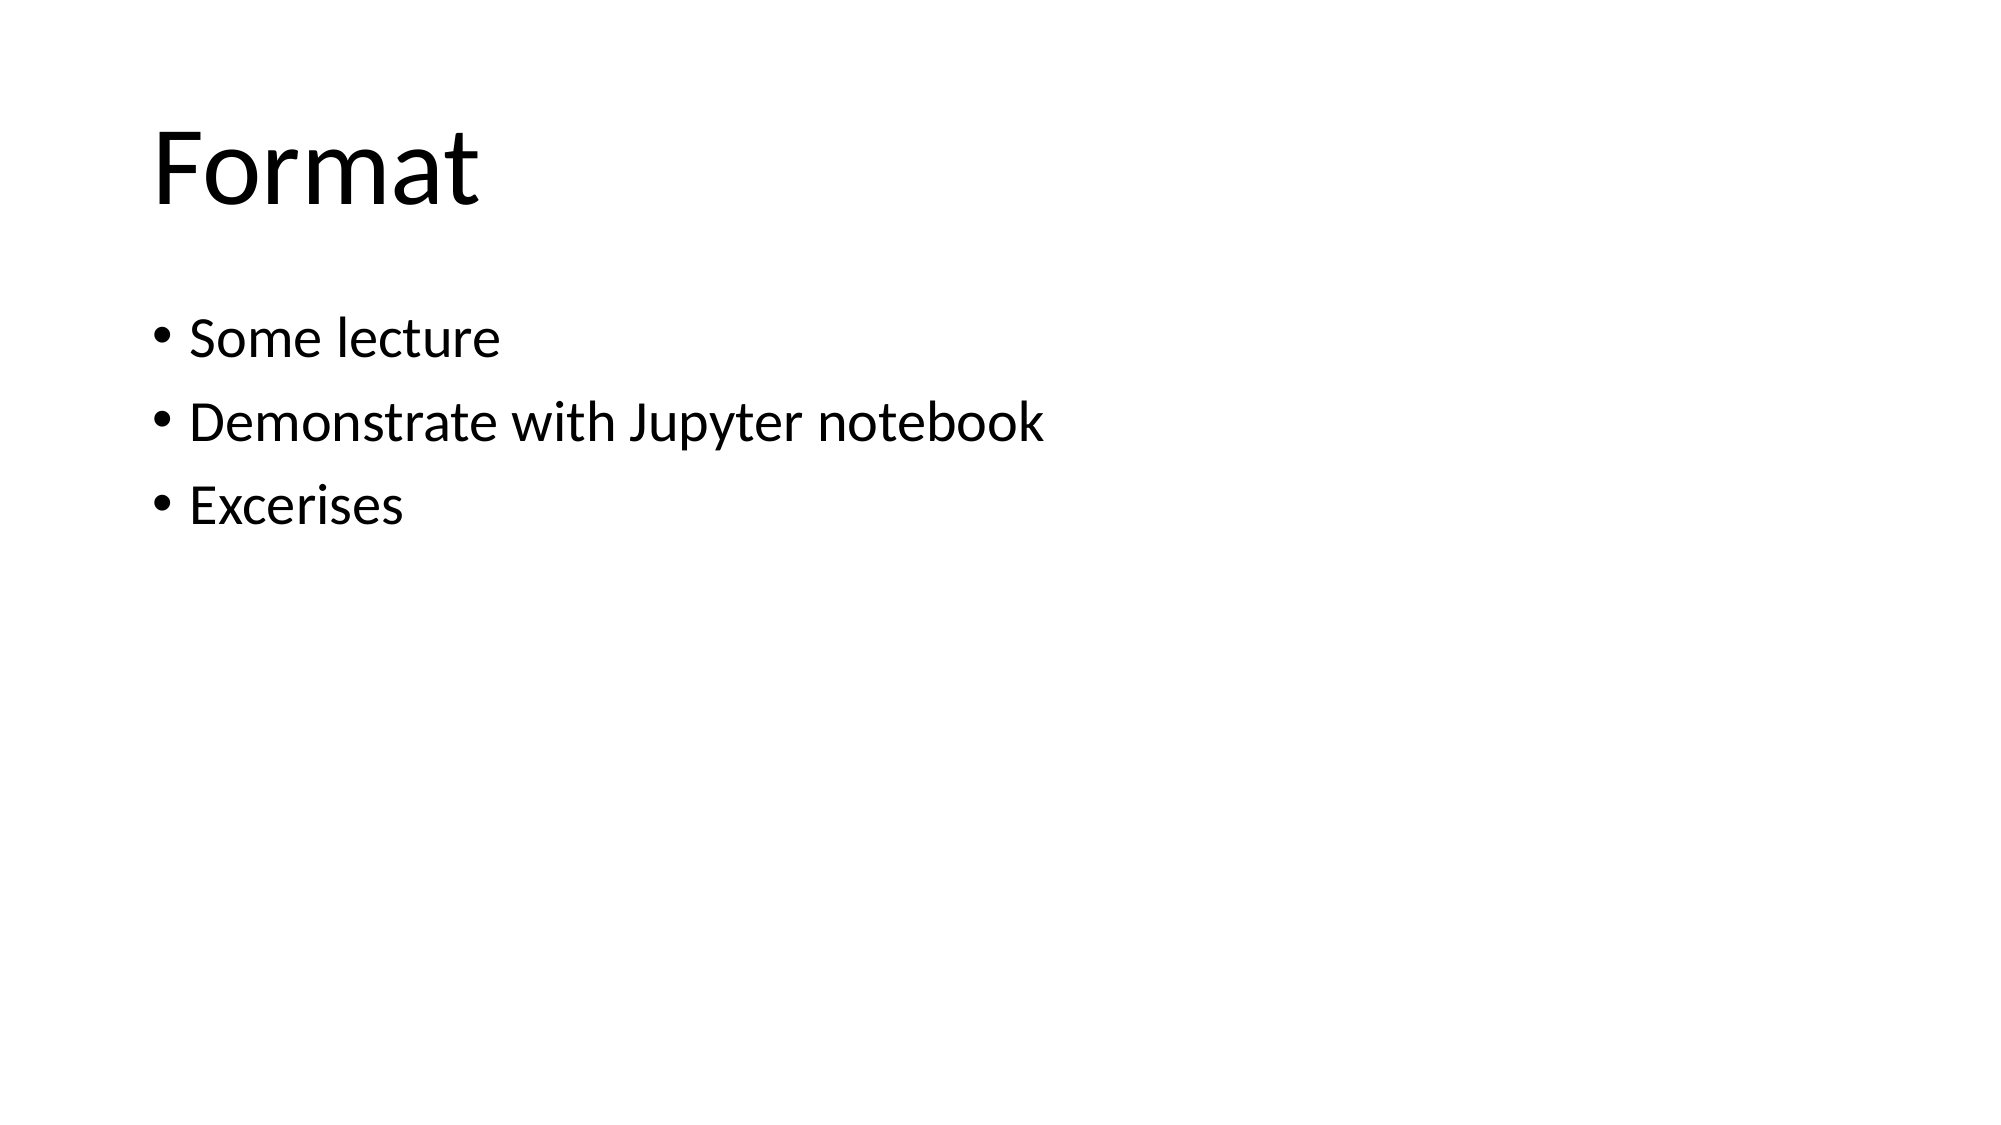

# Format
Some lecture
Demonstrate with Jupyter notebook
Excerises